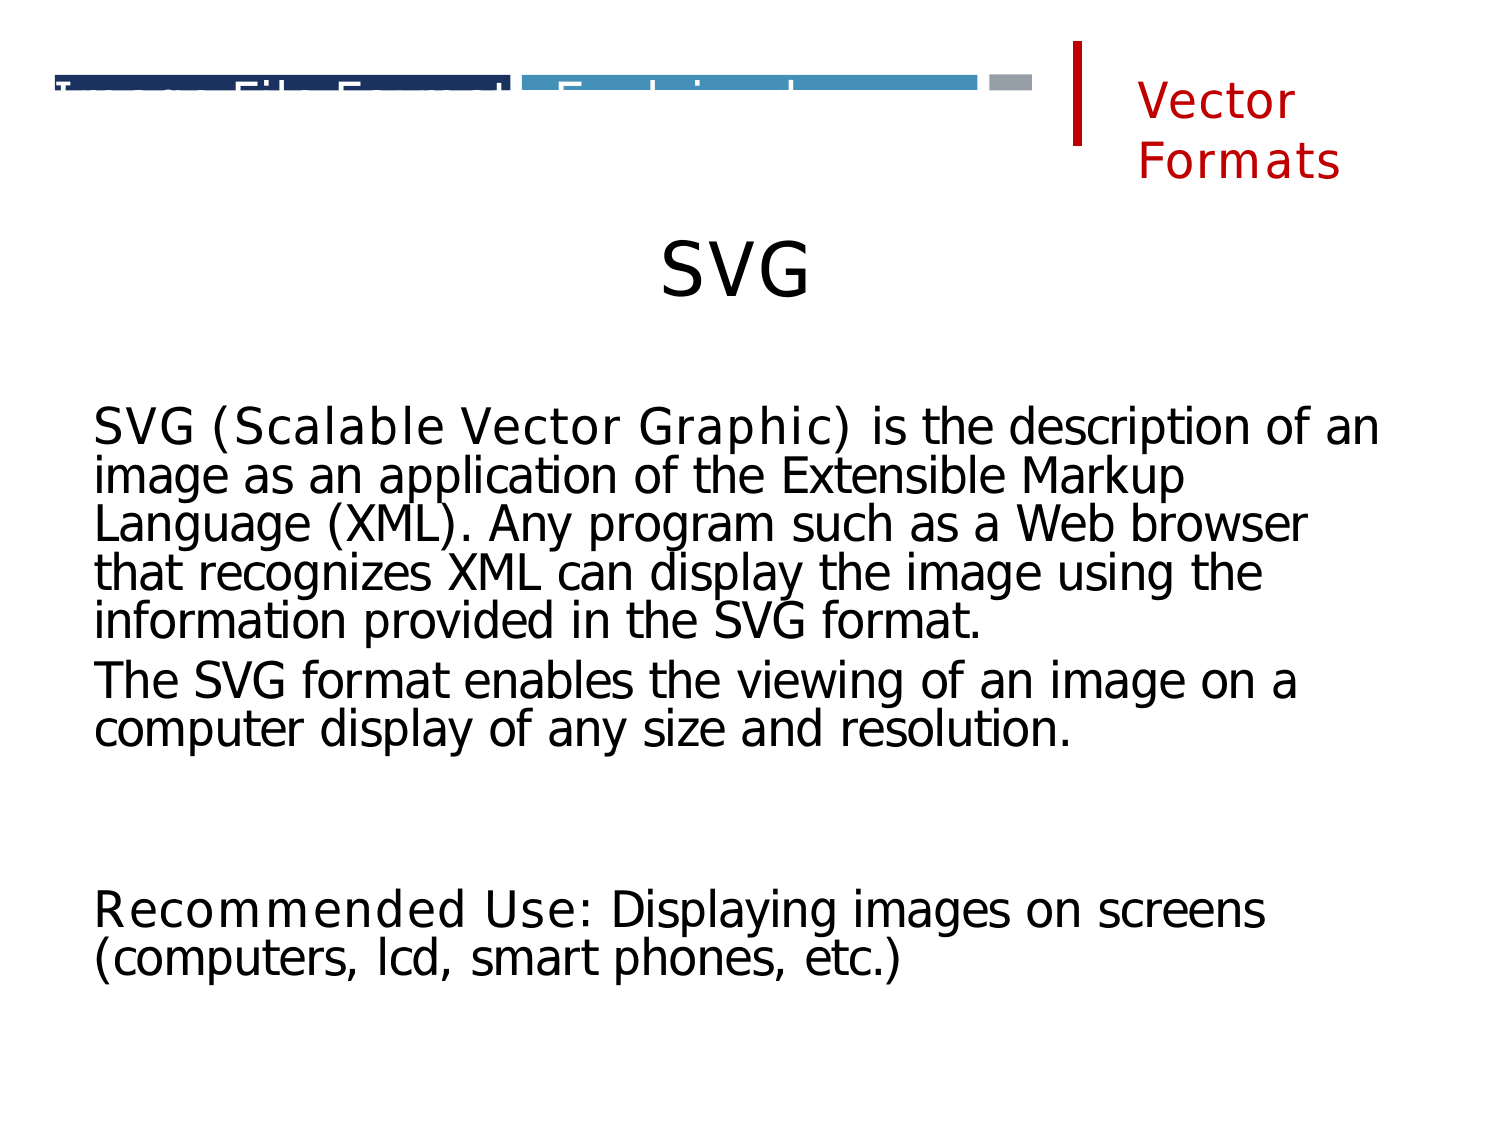

Image File Formats Explained
Vector Formats
SVG
SVG (Scalable Vector Graphic) is the description of an image as an application of the Extensible Markup Language (XML). Any program such as a Web browser that recognizes XML can display the image using the information provided in the SVG format.
The SVG format enables the viewing of an image on a computer display of any size and resolution.

Recommended Use: Displaying images on screens (computers, lcd, smart phones, etc.)